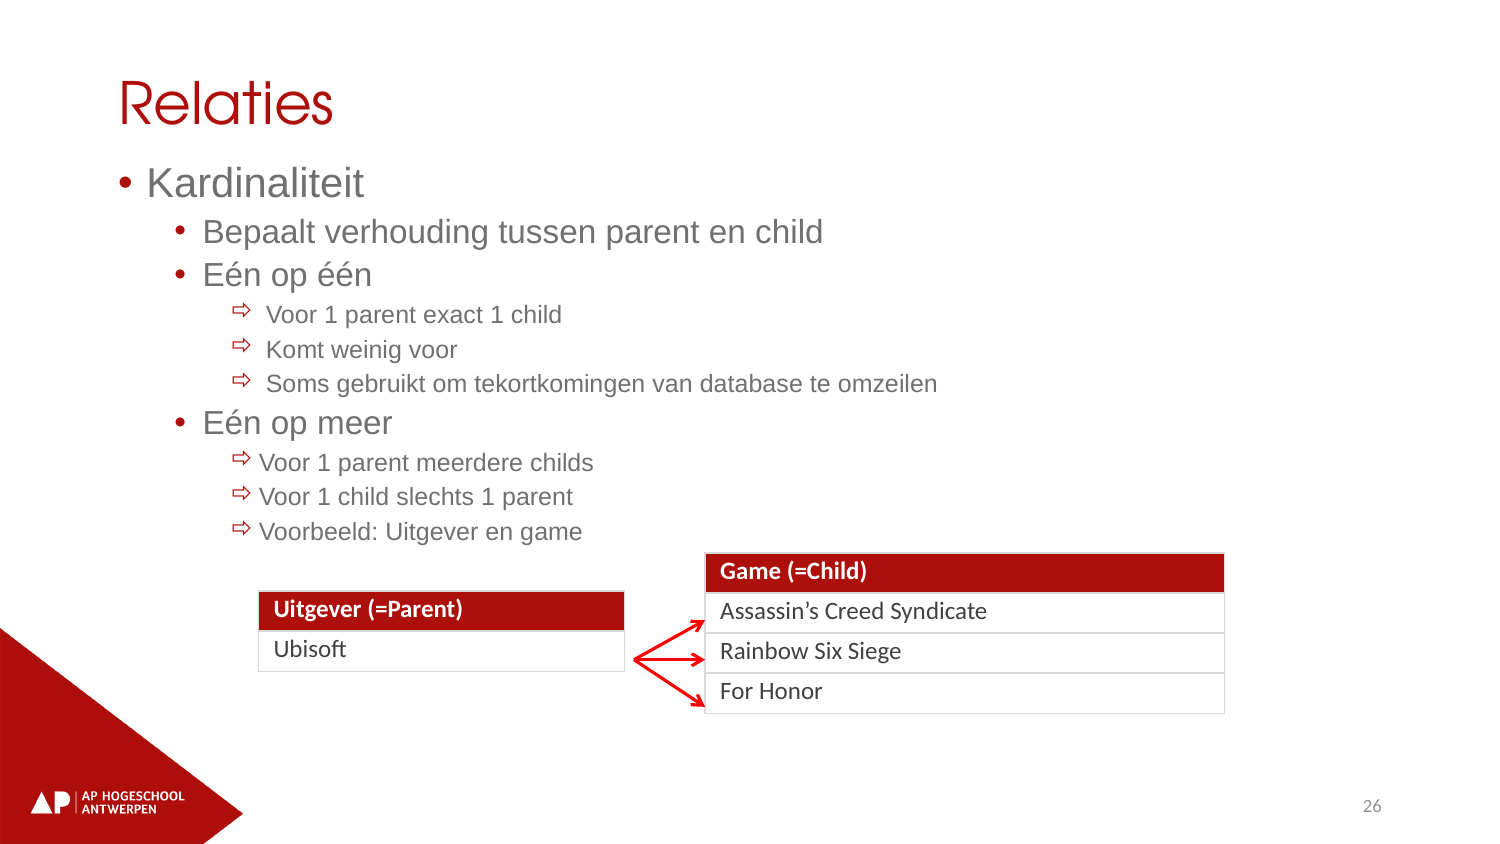

# Relaties
Kardinaliteit
Bepaalt verhouding tussen parent en child
Eén op één
 Voor 1 parent exact 1 child
 Komt weinig voor
 Soms gebruikt om tekortkomingen van database te omzeilen
Eén op meer
Voor 1 parent meerdere childs
Voor 1 child slechts 1 parent
Voorbeeld: Uitgever en game
| Game (=Child) |
| --- |
| Assassin’s Creed Syndicate |
| Rainbow Six Siege |
| For Honor |
| Uitgever (=Parent) |
| --- |
| Ubisoft |
26